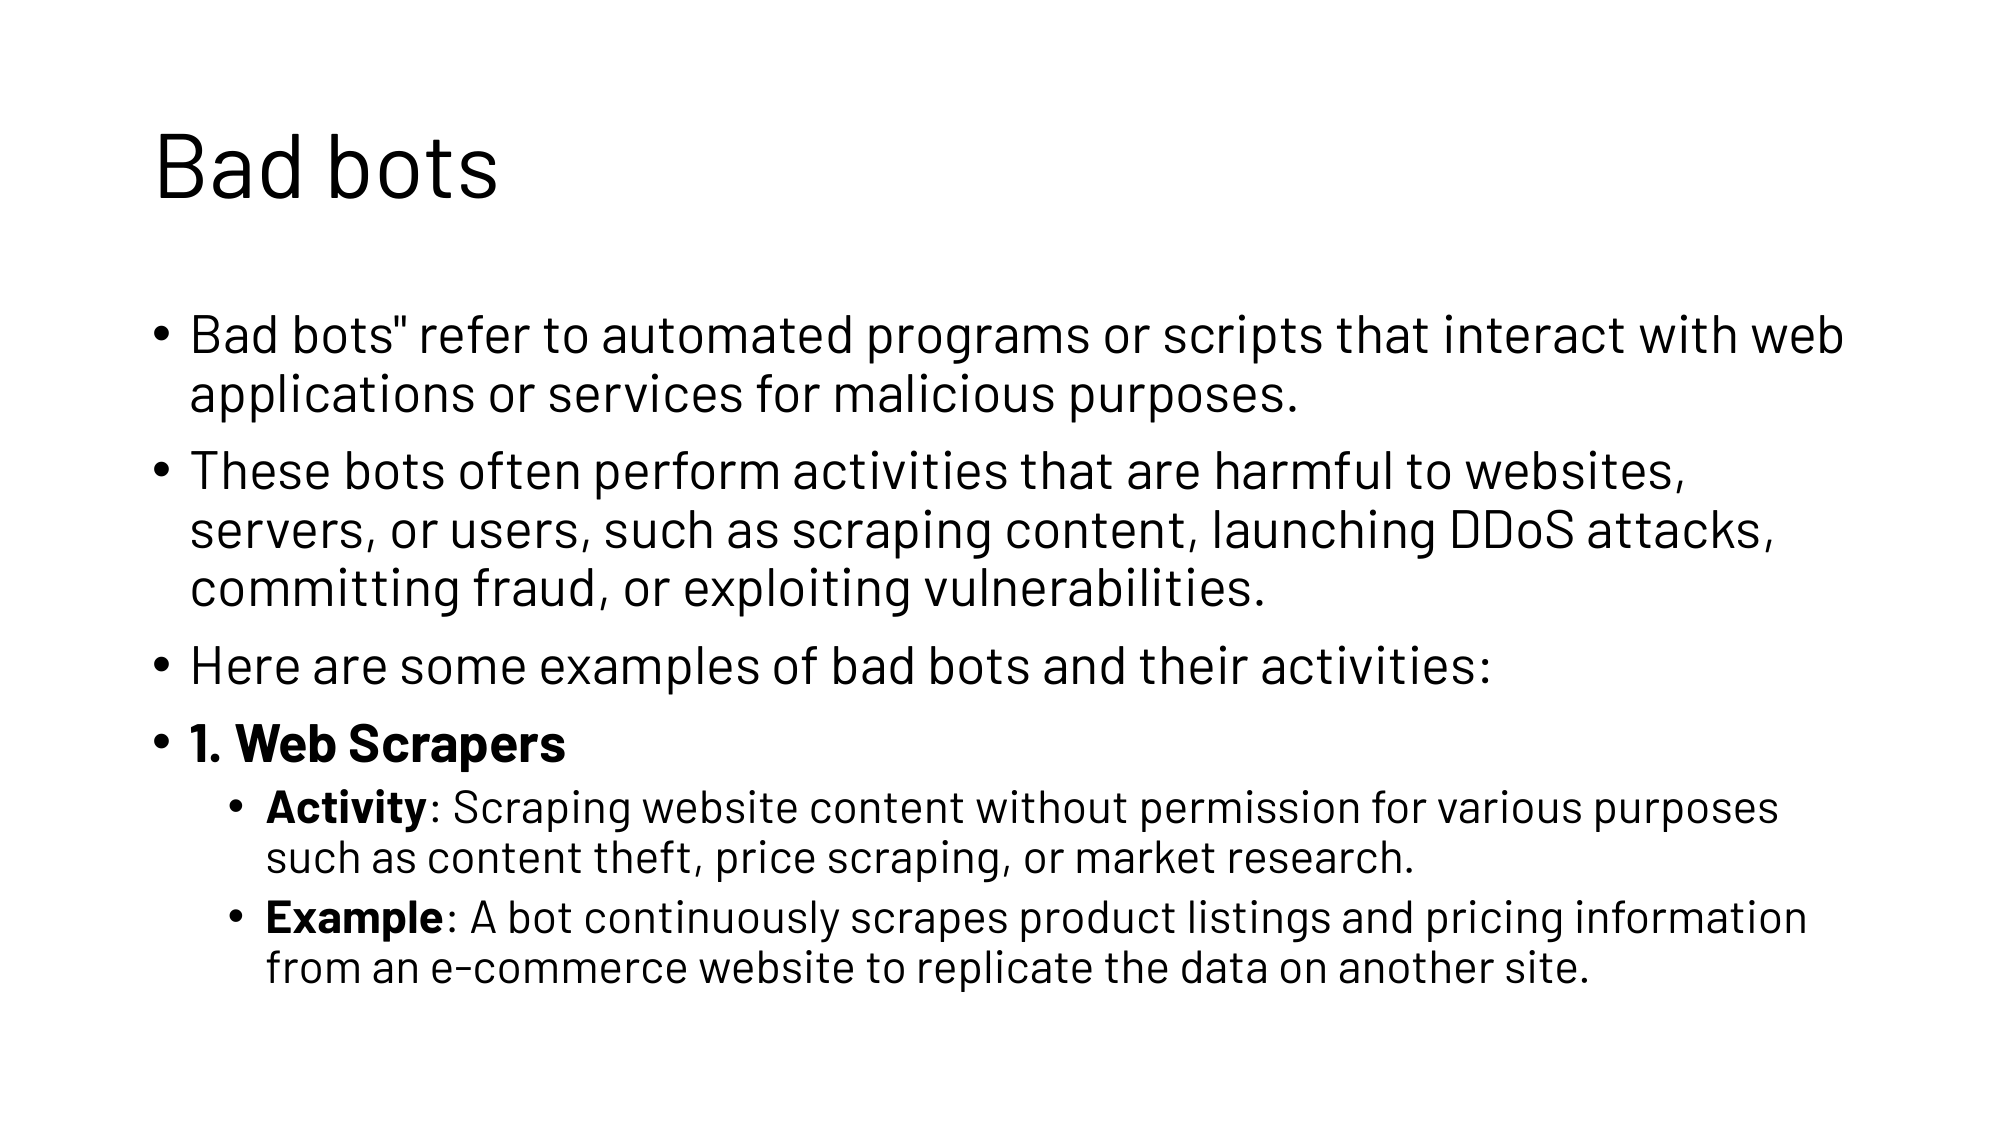

# Bad bots
Bad bots" refer to automated programs or scripts that interact with web applications or services for malicious purposes.
These bots often perform activities that are harmful to websites, servers, or users, such as scraping content, launching DDoS attacks, committing fraud, or exploiting vulnerabilities.
Here are some examples of bad bots and their activities:
1. Web Scrapers
Activity: Scraping website content without permission for various purposes such as content theft, price scraping, or market research.
Example: A bot continuously scrapes product listings and pricing information from an e-commerce website to replicate the data on another site.